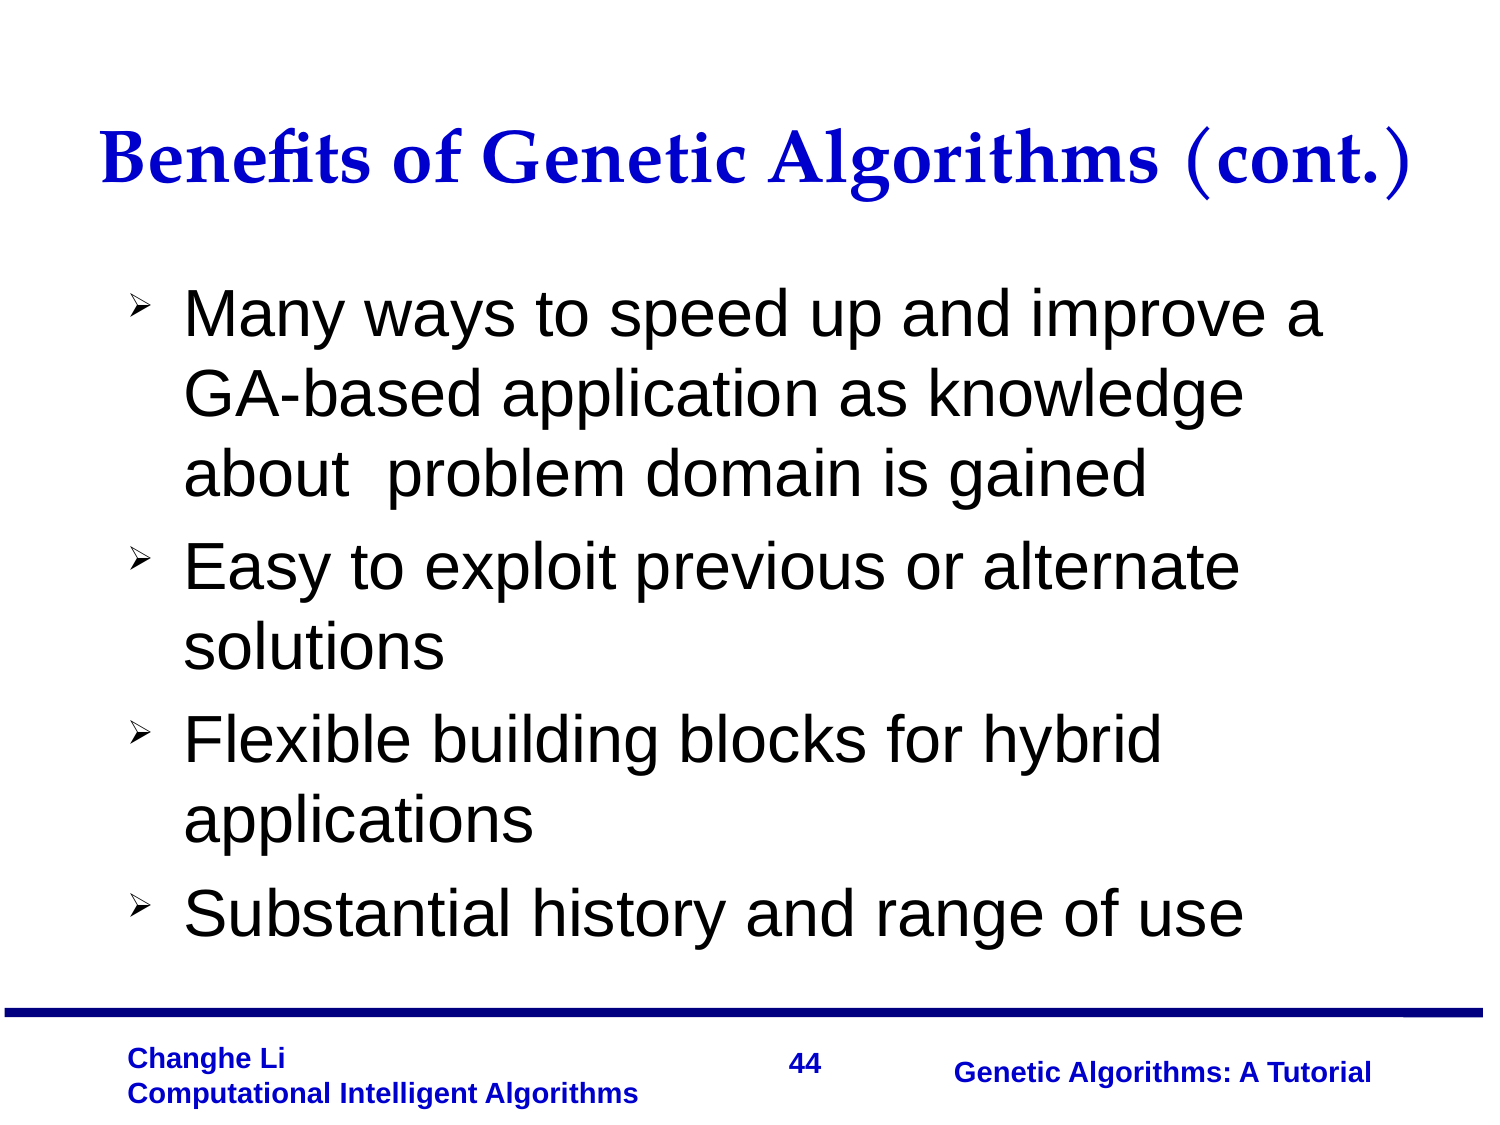

# Benefits of Genetic Algorithms (cont.)
Many ways to speed up and improve a GA-based application as knowledge about  problem domain is gained
Easy to exploit previous or alternate solutions
Flexible building blocks for hybrid applications
Substantial history and range of use